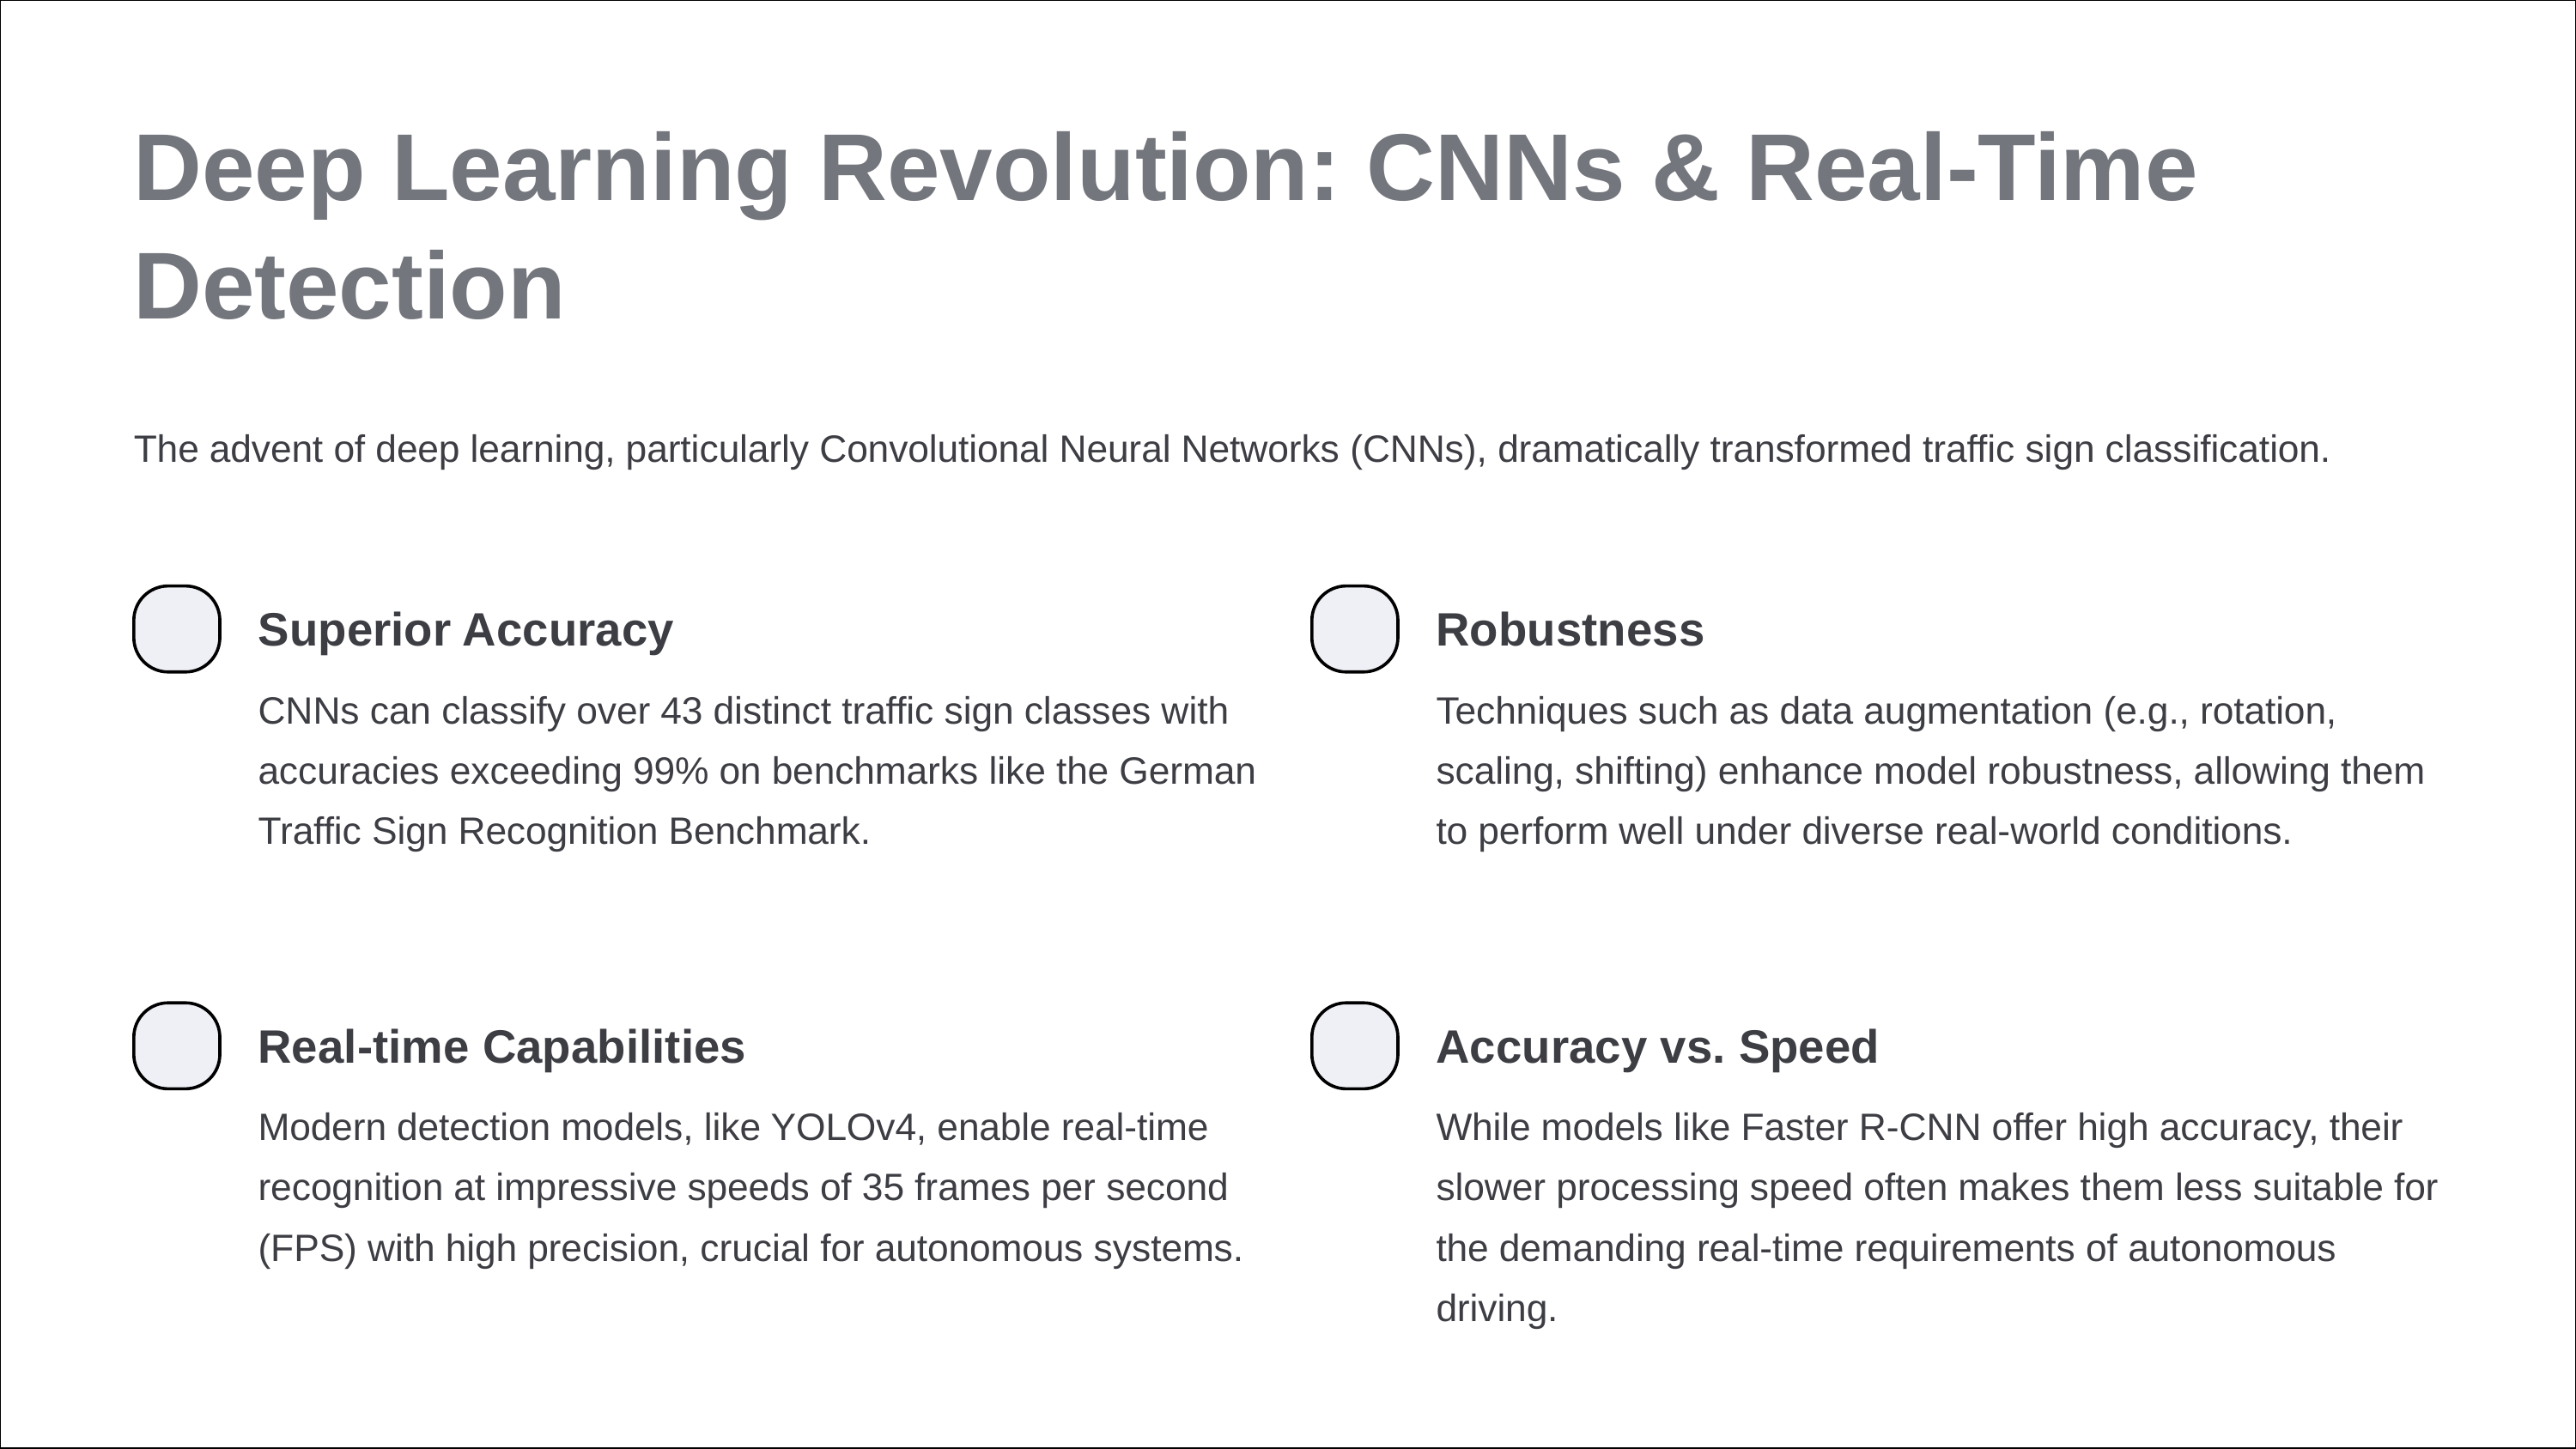

Deep Learning Revolution: CNNs & Real-Time Detection
The advent of deep learning, particularly Convolutional Neural Networks (CNNs), dramatically transformed traffic sign classification.

Superior Accuracy
Robustness
CNNs can classify over 43 distinct traffic sign classes with accuracies exceeding 99% on benchmarks like the German Traffic Sign Recognition Benchmark.
Techniques such as data augmentation (e.g., rotation, scaling, shifting) enhance model robustness, allowing them to perform well under diverse real-world conditions.

Real-time Capabilities
Accuracy vs. Speed
Modern detection models, like YOLOv4, enable real-time recognition at impressive speeds of 35 frames per second (FPS) with high precision, crucial for autonomous systems.
While models like Faster R-CNN offer high accuracy, their slower processing speed often makes them less suitable for the demanding real-time requirements of autonomous driving.